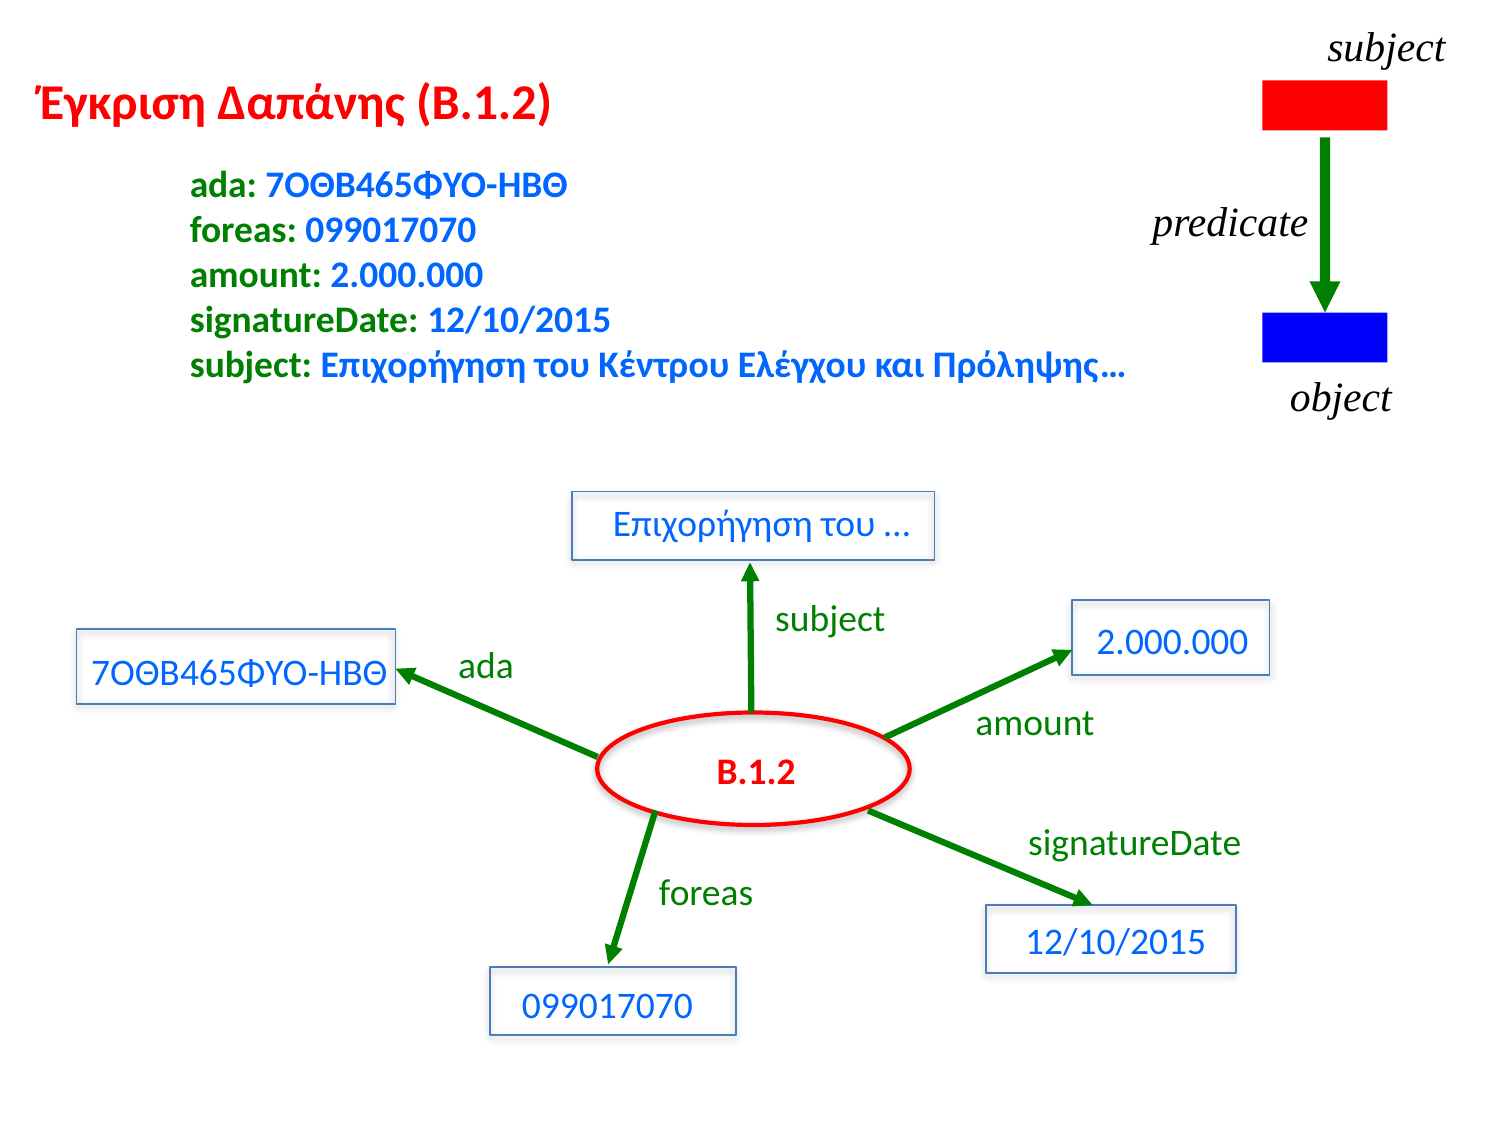

subject
Έγκριση Δαπάνης (Β.1.2)

	ada: 7ΟΘΒ465ΦΥΟ-ΗΒΘ
	foreas: 099017070
	amount: 2.000.000
	signatureDate: 12/10/2015
	subject: Επιχορήγηση του Κέντρου Ελέγχου και Πρόληψης…

predicate

object

Επιχορήγηση του …

subject

2.000.000

ada
7ΟΘΒ465ΦΥΟ-ΗΒΘ

amount

Β.1.2

signatureDate
foreas

12/10/2015

099017070